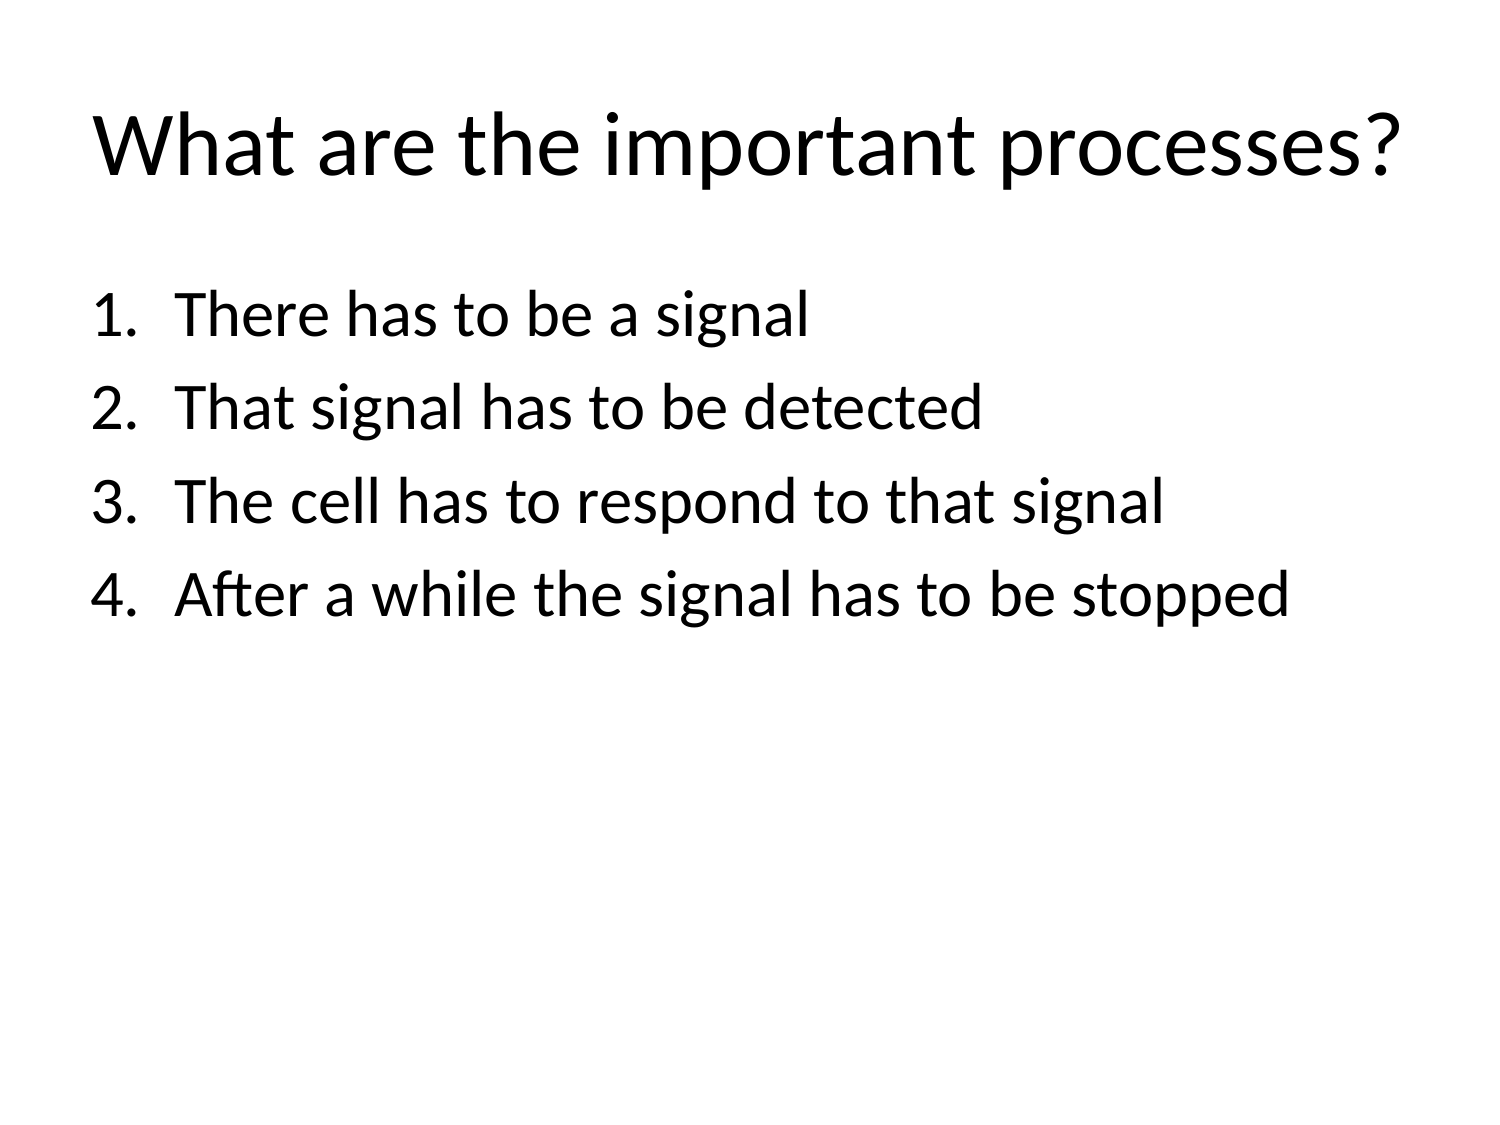

# What are the important processes?
There has to be a signal
That signal has to be detected
The cell has to respond to that signal
After a while the signal has to be stopped